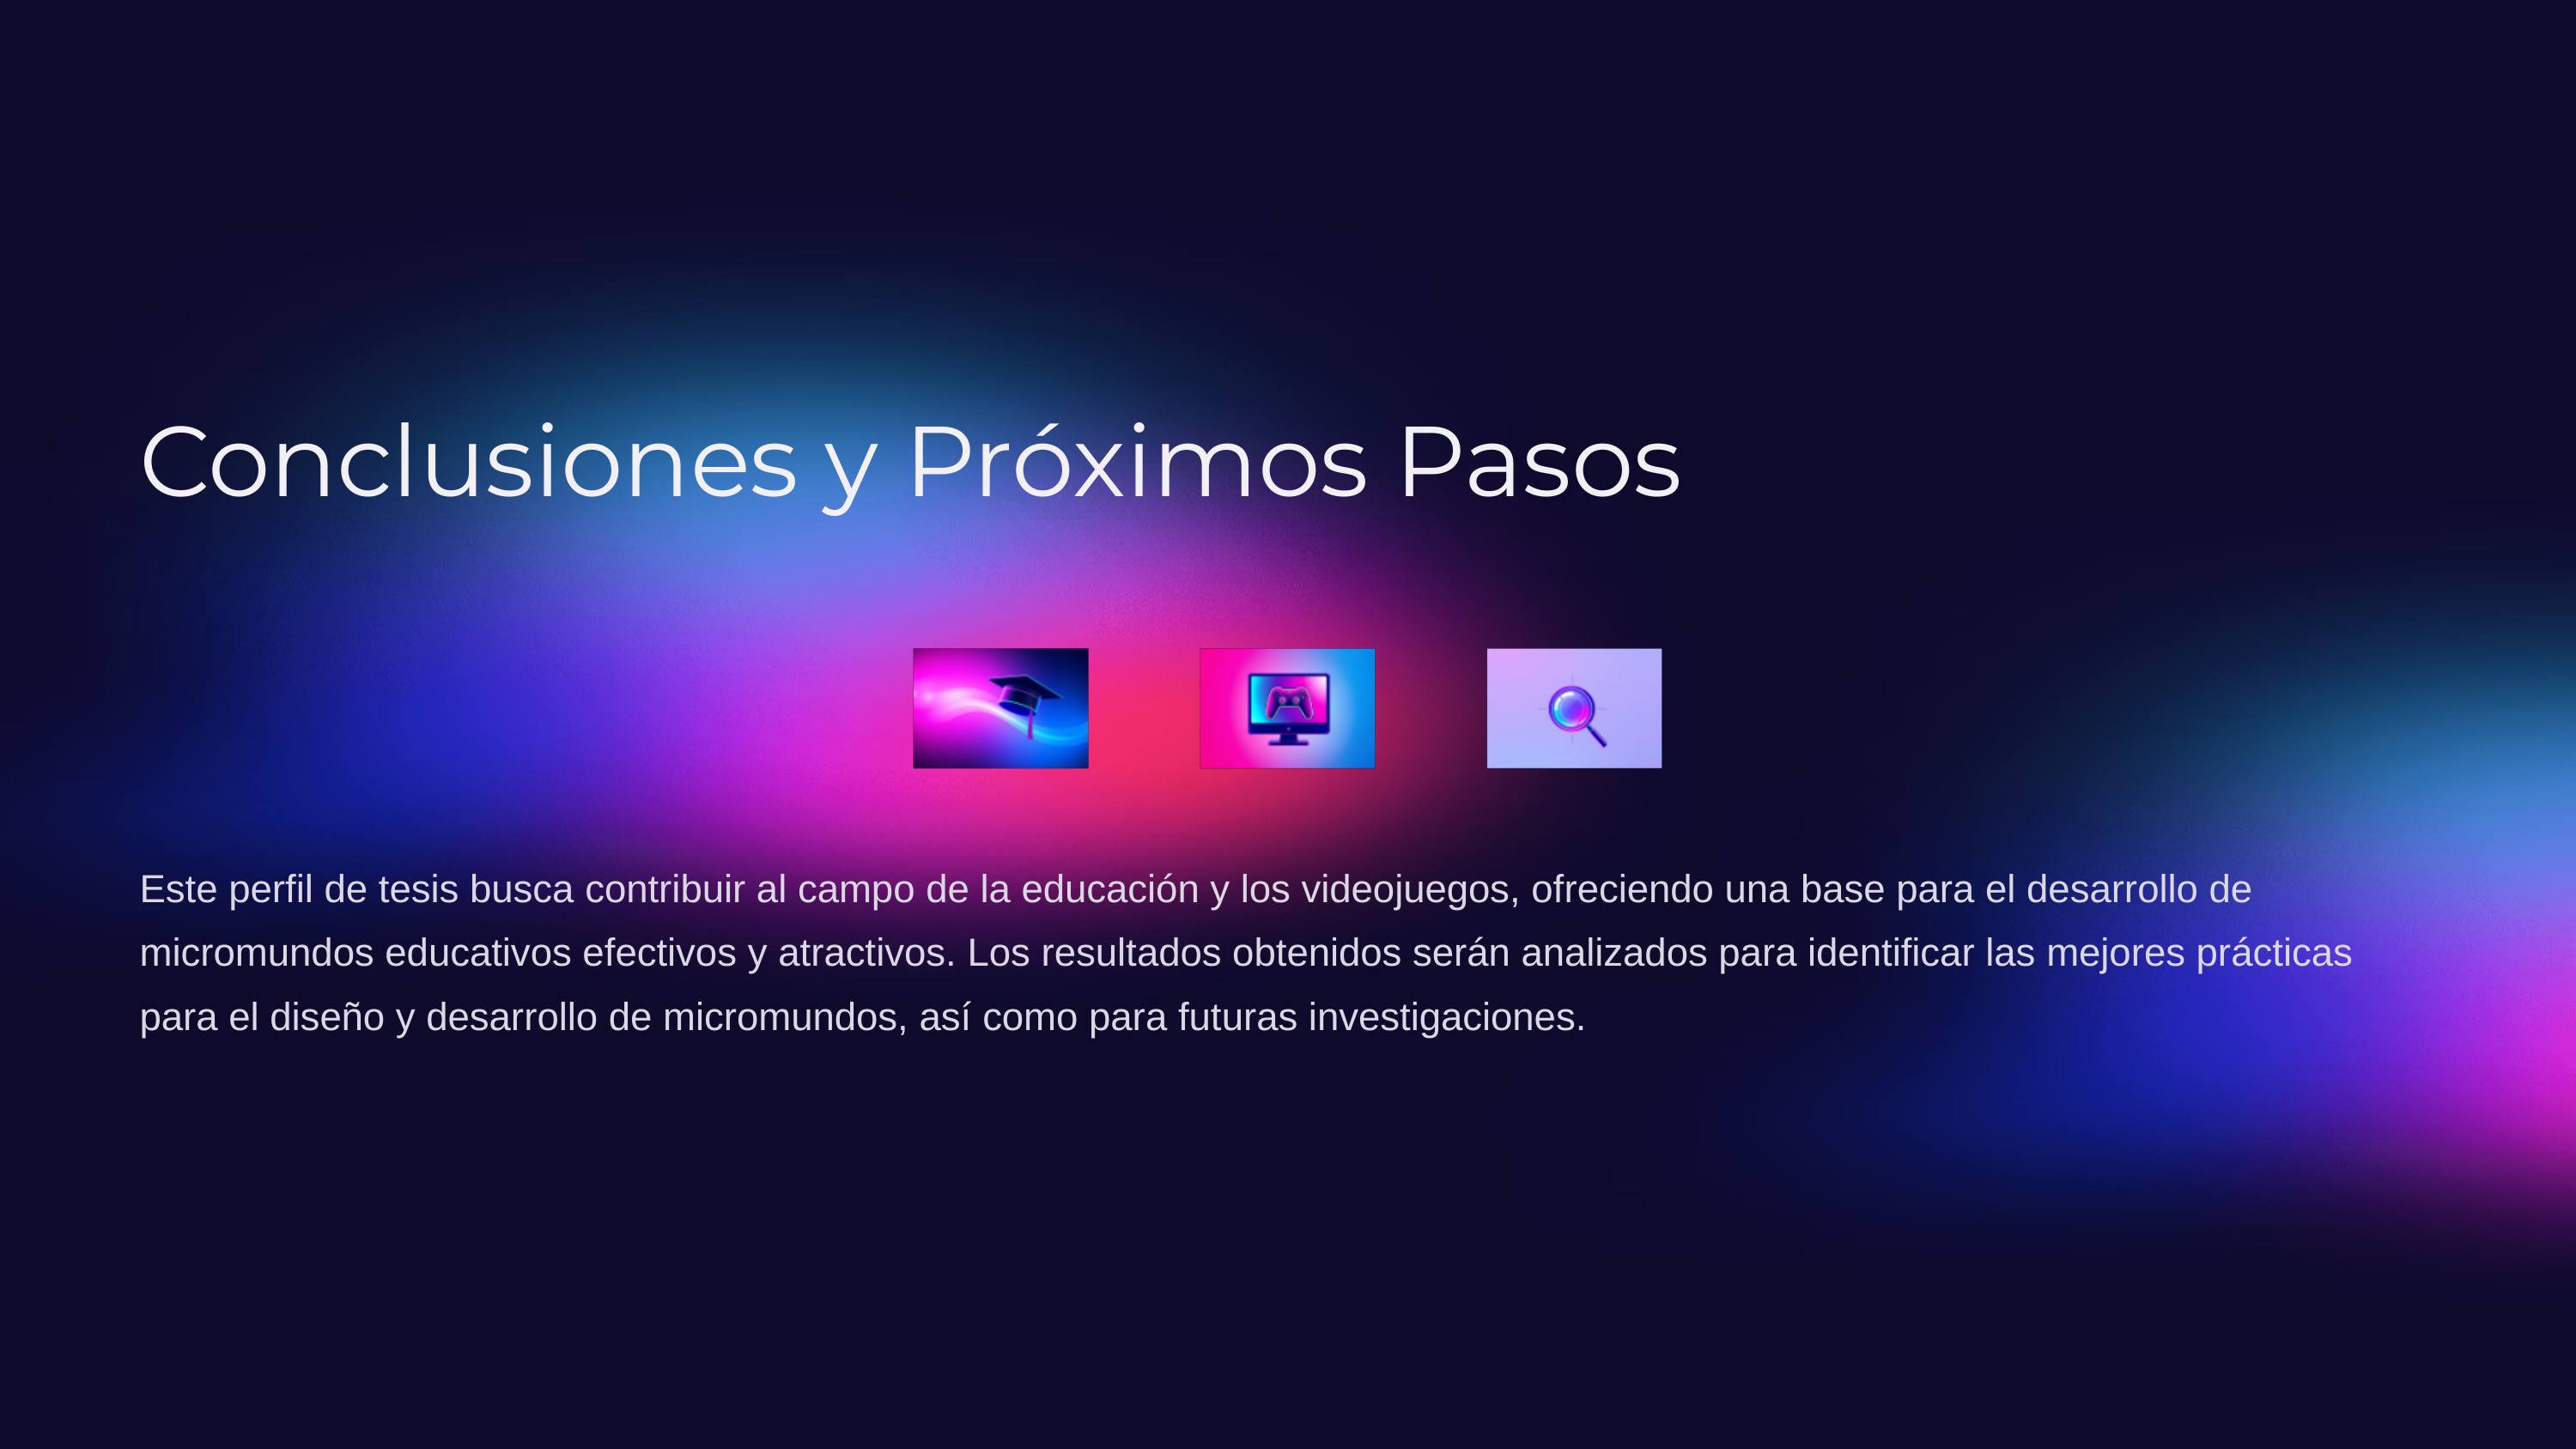

Conclusiones y Próximos Pasos

Este perfil de tesis busca contribuir al campo de la educación y los videojuegos, ofreciendo una base para el desarrollo de micromundos educativos efectivos y atractivos. Los resultados obtenidos serán analizados para identificar las mejores prácticas para el diseño y desarrollo de micromundos, así como para futuras investigaciones.